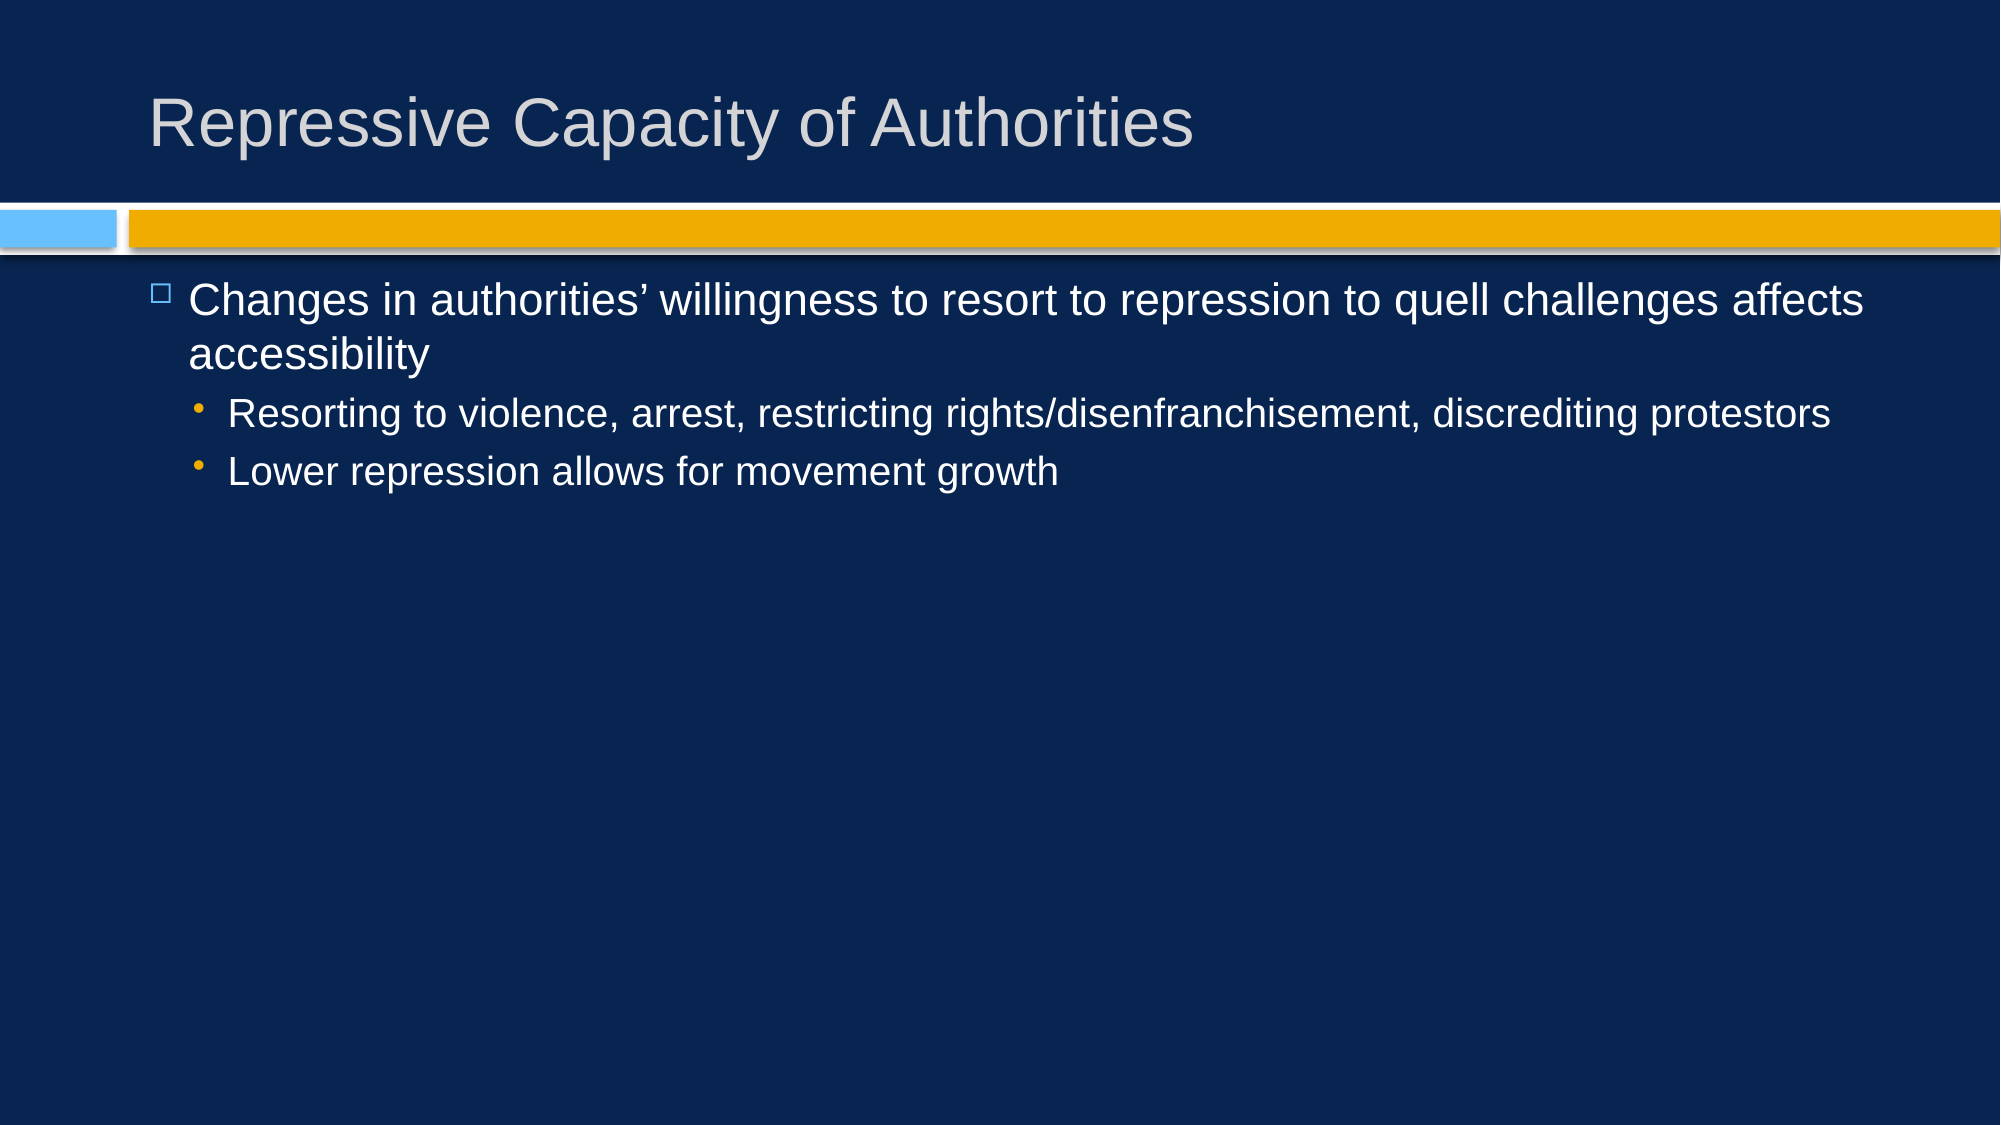

# Repressive Capacity of Authorities
Changes in authorities’ willingness to resort to repression to quell challenges affects accessibility
Resorting to violence, arrest, restricting rights/disenfranchisement, discrediting protestors
Lower repression allows for movement growth